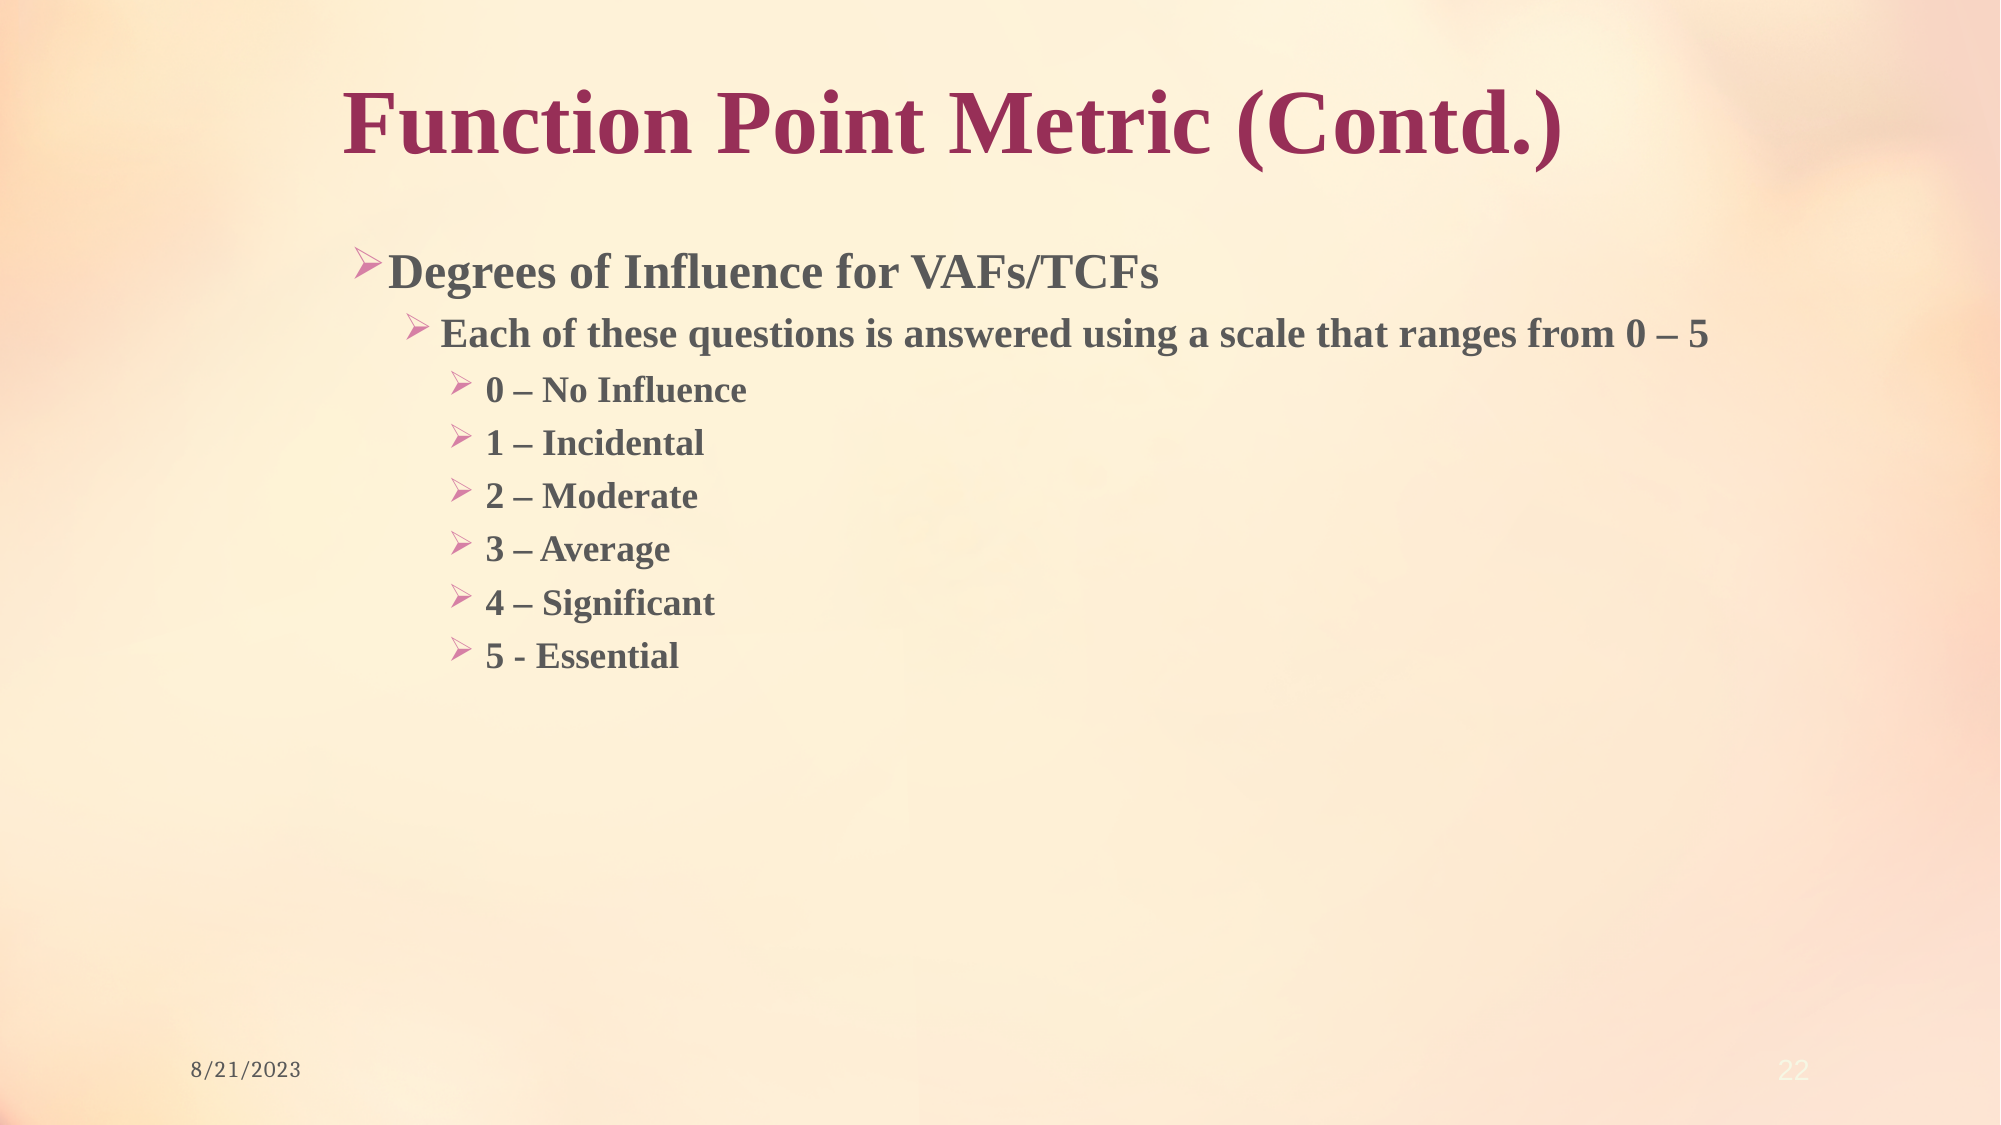

# Function Point Metric (Contd.)
Degrees of Influence for VAFs/TCFs
Each of these questions is answered using a scale that ranges from 0 – 5
0 – No Influence
1 – Incidental
2 – Moderate
3 – Average
4 – Significant
5 - Essential
8/21/2023
22